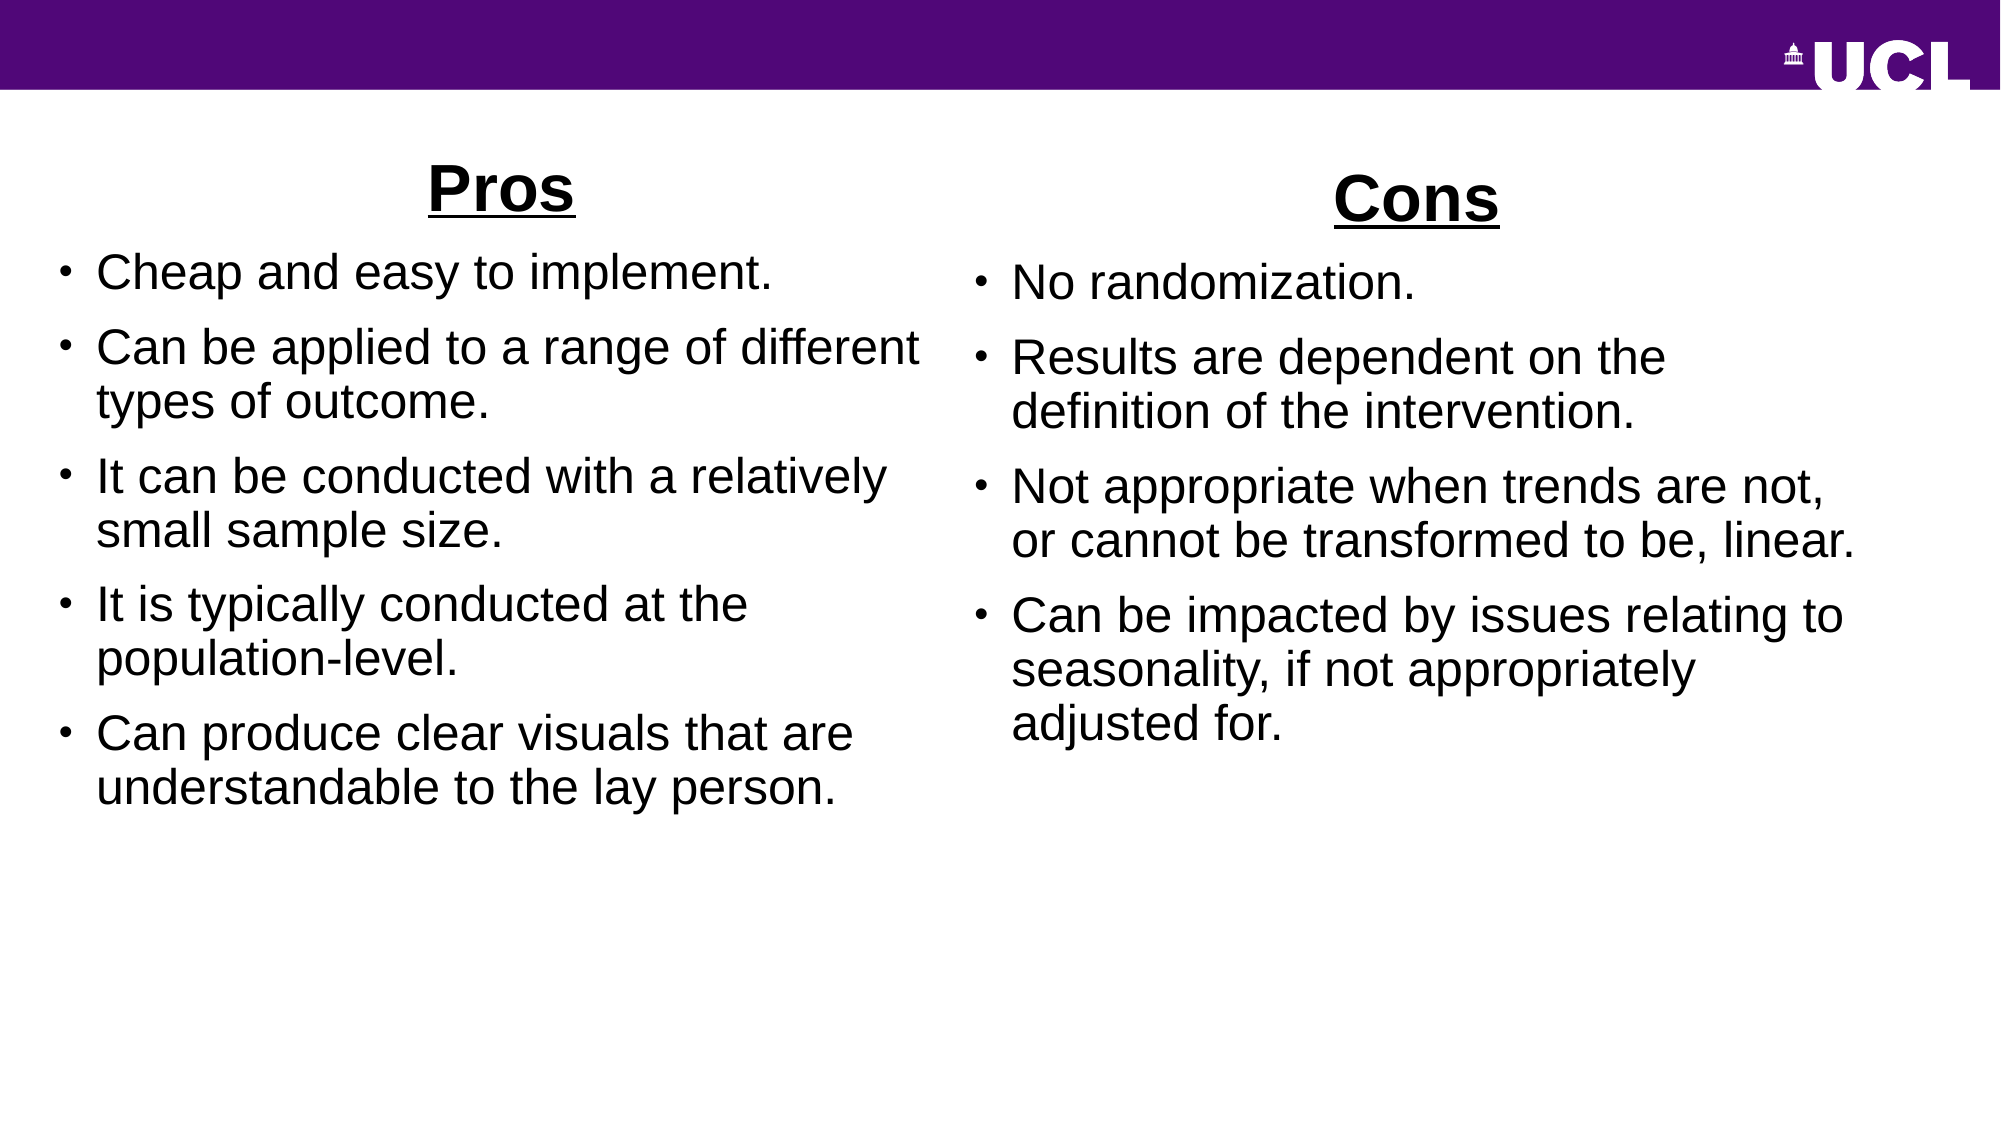

Pros
Cheap and easy to implement.
Can be applied to a range of different types of outcome.
It can be conducted with a relatively small sample size.
It is typically conducted at the population-level.
Can produce clear visuals that are understandable to the lay person.

Cons
No randomization.
Results are dependent on the definition of the intervention.
Not appropriate when trends are not, or cannot be transformed to be, linear.
Can be impacted by issues relating to seasonality, if not appropriately adjusted for.